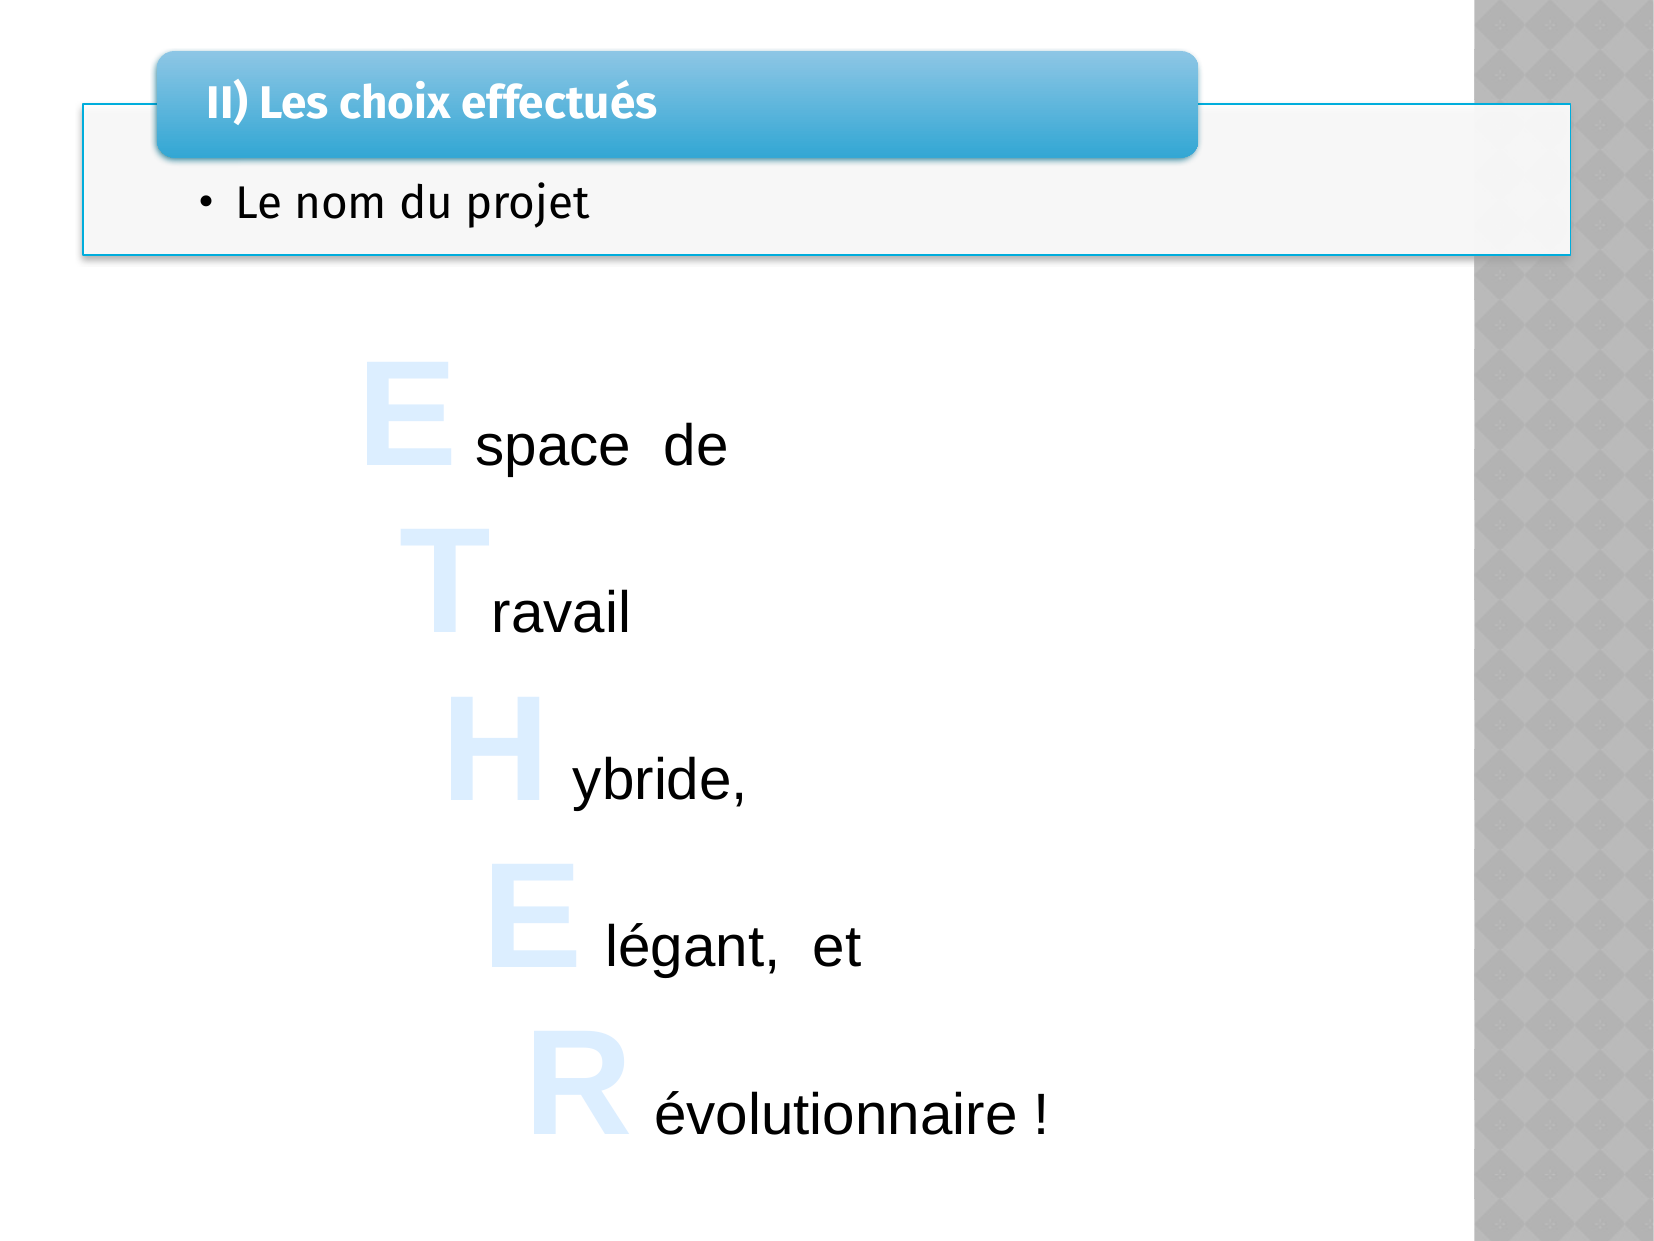

Le nom du projet
II) Les choix effectués
E
 T
  H
   E
    R
space  de

 ravail

      ybride,

        légant,  et

           évolutionnaire !